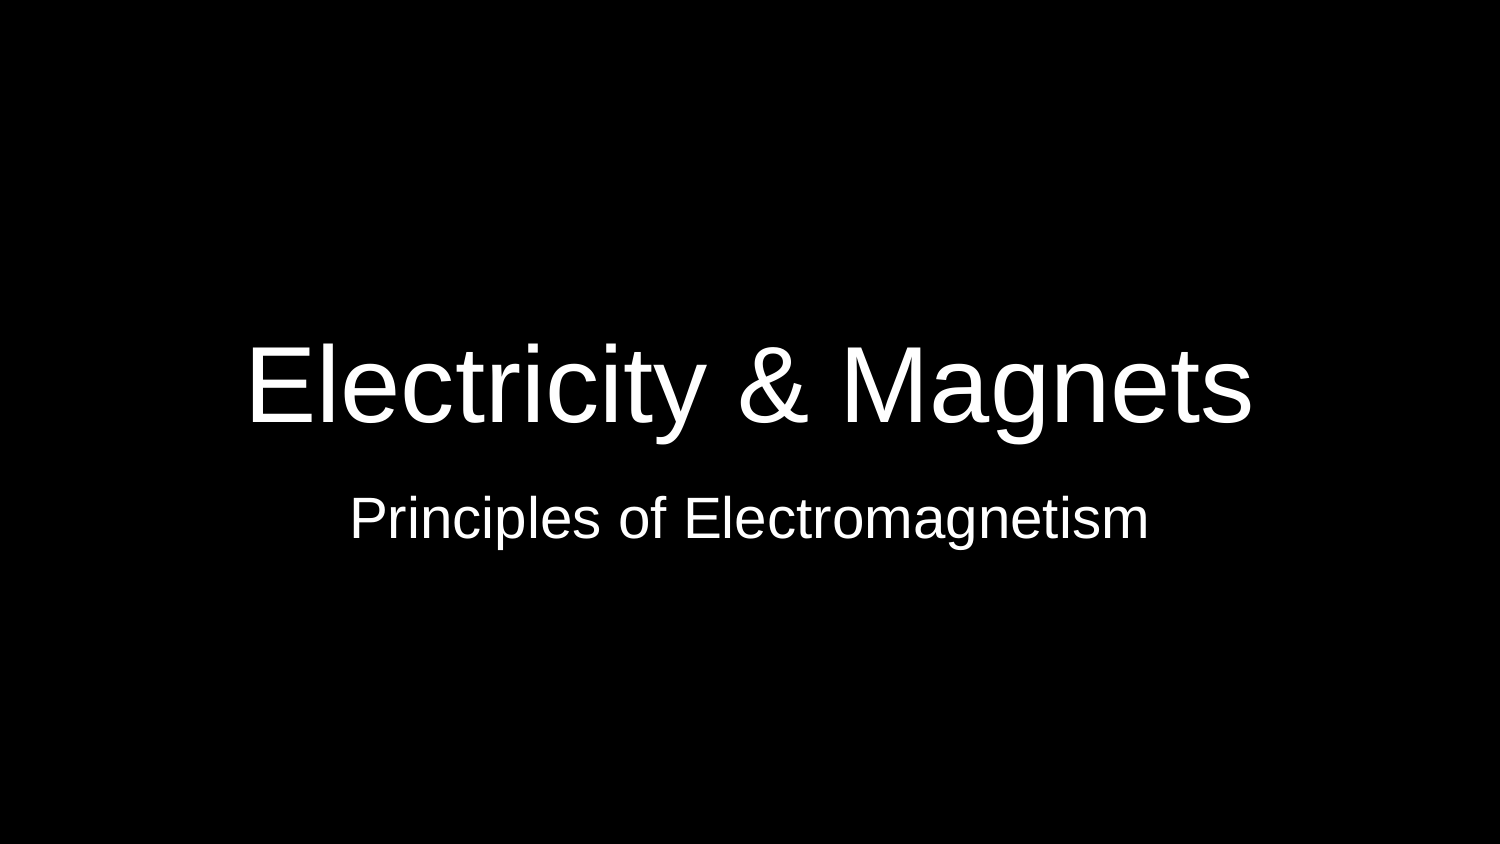

# Electricity & Magnets
Principles of Electromagnetism